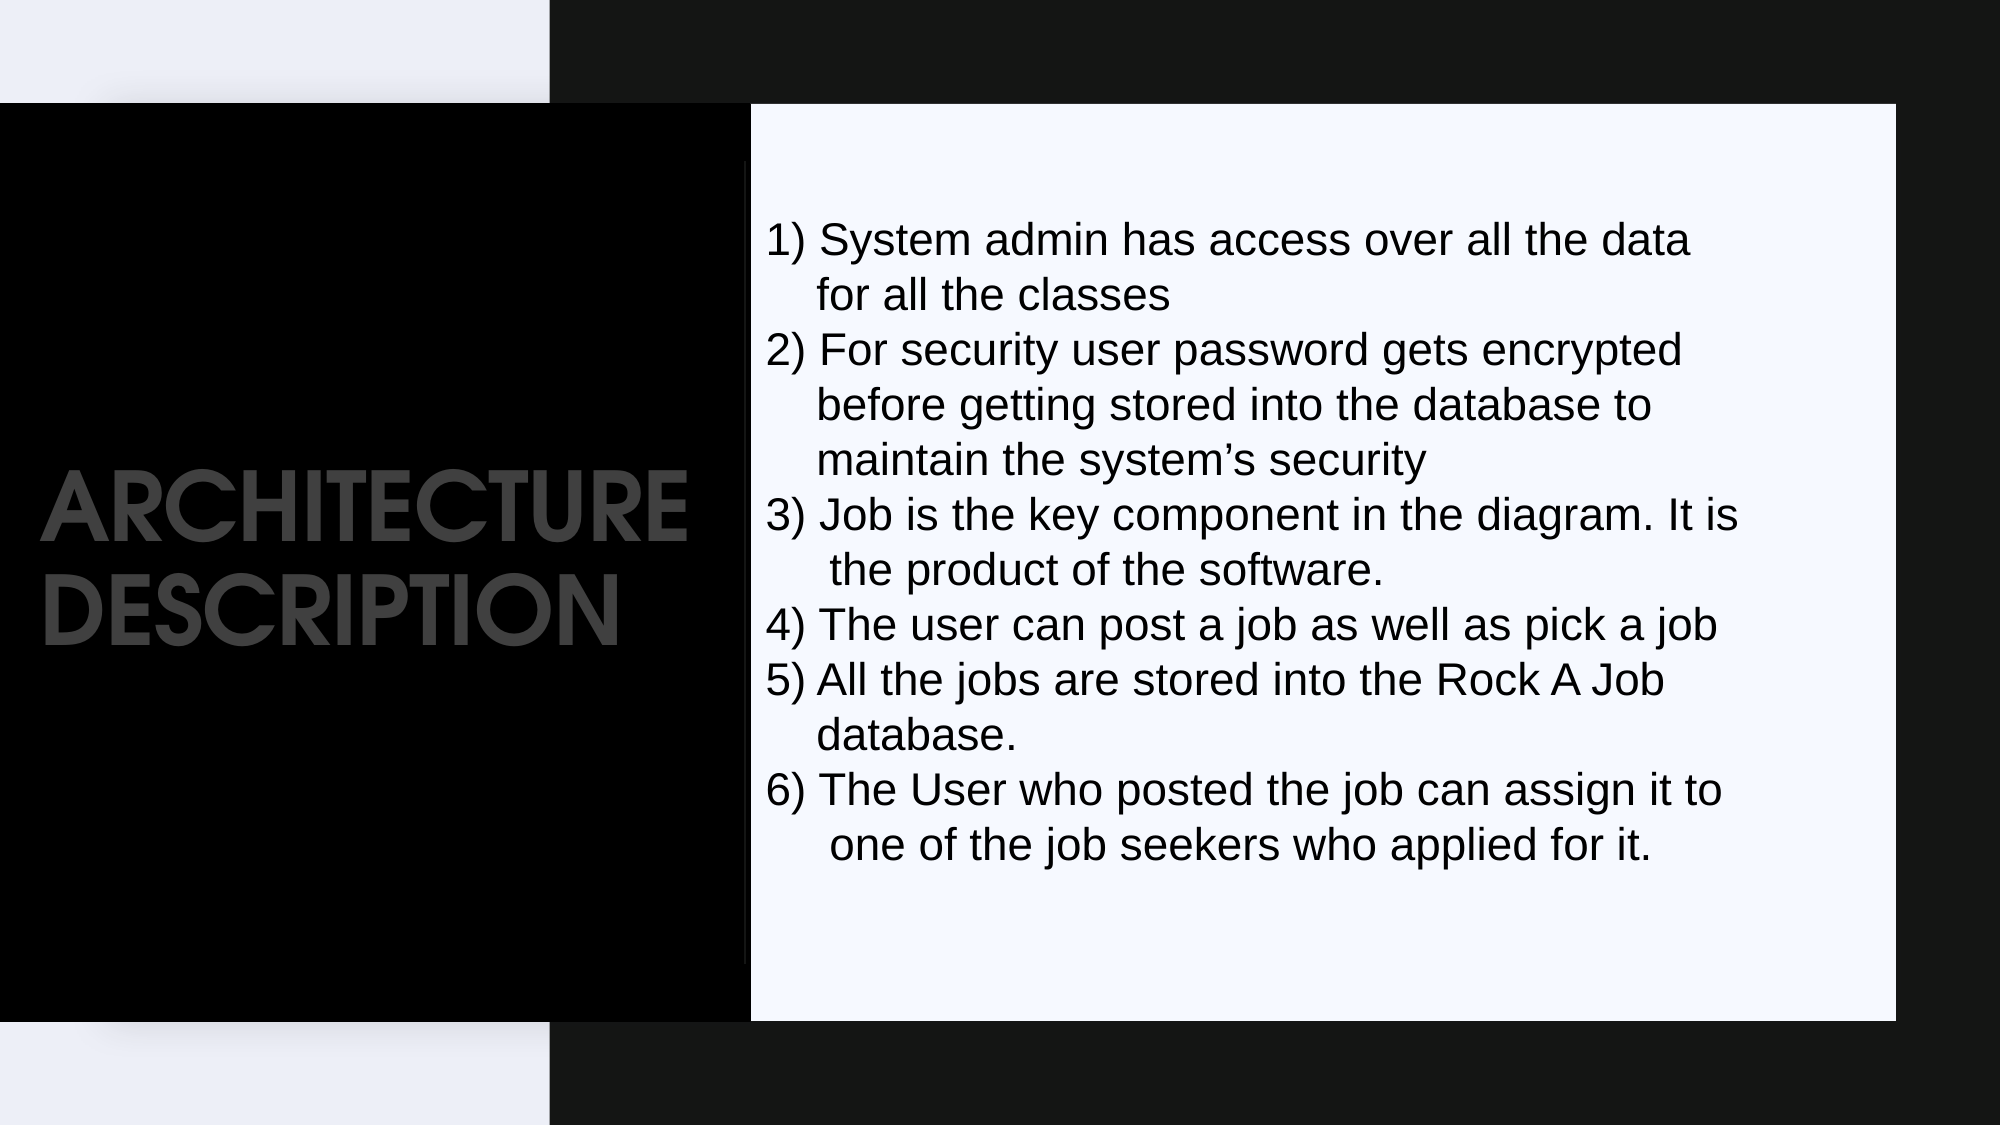

1) System admin has access over all the data
    for all the classes
2) For security user password gets encrypted
    before getting stored into the database to
    maintain the system’s security
3) Job is the key component in the diagram. It is
     the product of the software.
4) The user can post a job as well as pick a job
5) All the jobs are stored into the Rock A Job
    database.
6) The User who posted the job can assign it to
     one of the job seekers who applied for it.
# Architecture DESCRIPTION